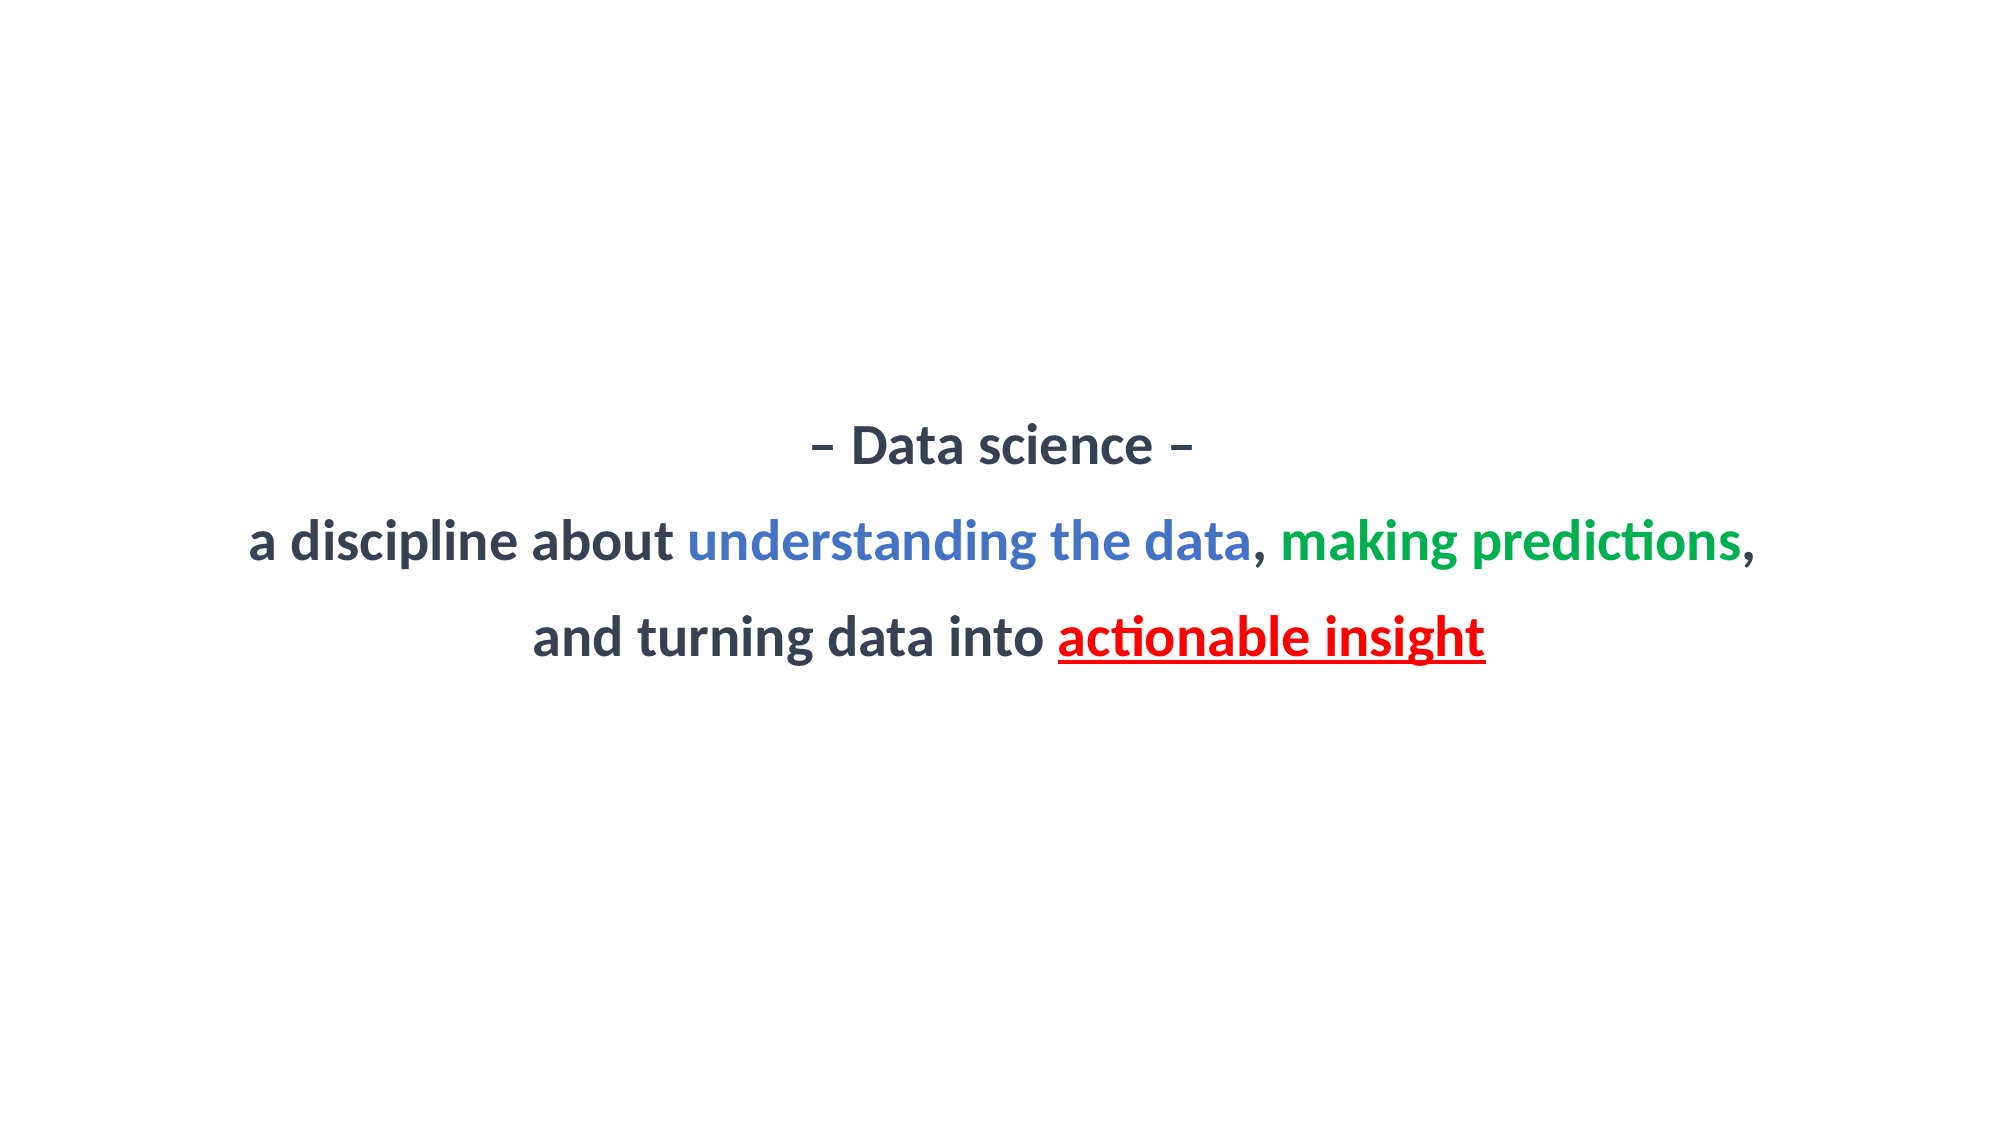

– Data science –
a discipline about understanding the data, making predictions,
and turning data into actionable insight